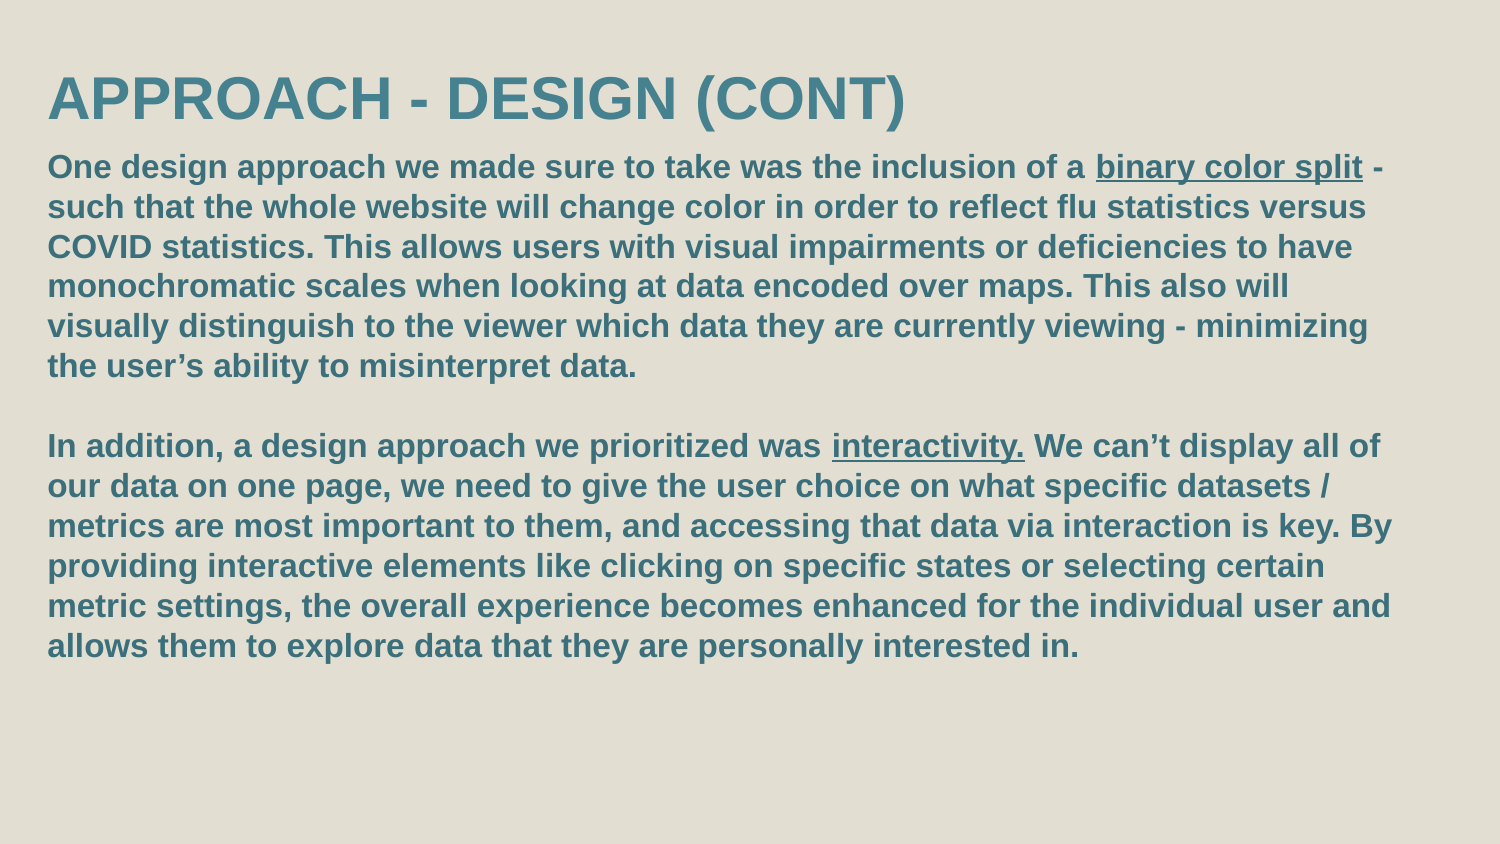

APPROACH - DESIGN (CONT)

One design approach we made sure to take was the inclusion of a binary color split - such that the whole website will change color in order to reflect flu statistics versus COVID statistics. This allows users with visual impairments or deficiencies to have monochromatic scales when looking at data encoded over maps. This also will visually distinguish to the viewer which data they are currently viewing - minimizing the user’s ability to misinterpret data.

In addition, a design approach we prioritized was interactivity. We can’t display all of our data on one page, we need to give the user choice on what specific datasets / metrics are most important to them, and accessing that data via interaction is key. By providing interactive elements like clicking on specific states or selecting certain metric settings, the overall experience becomes enhanced for the individual user and allows them to explore data that they are personally interested in.